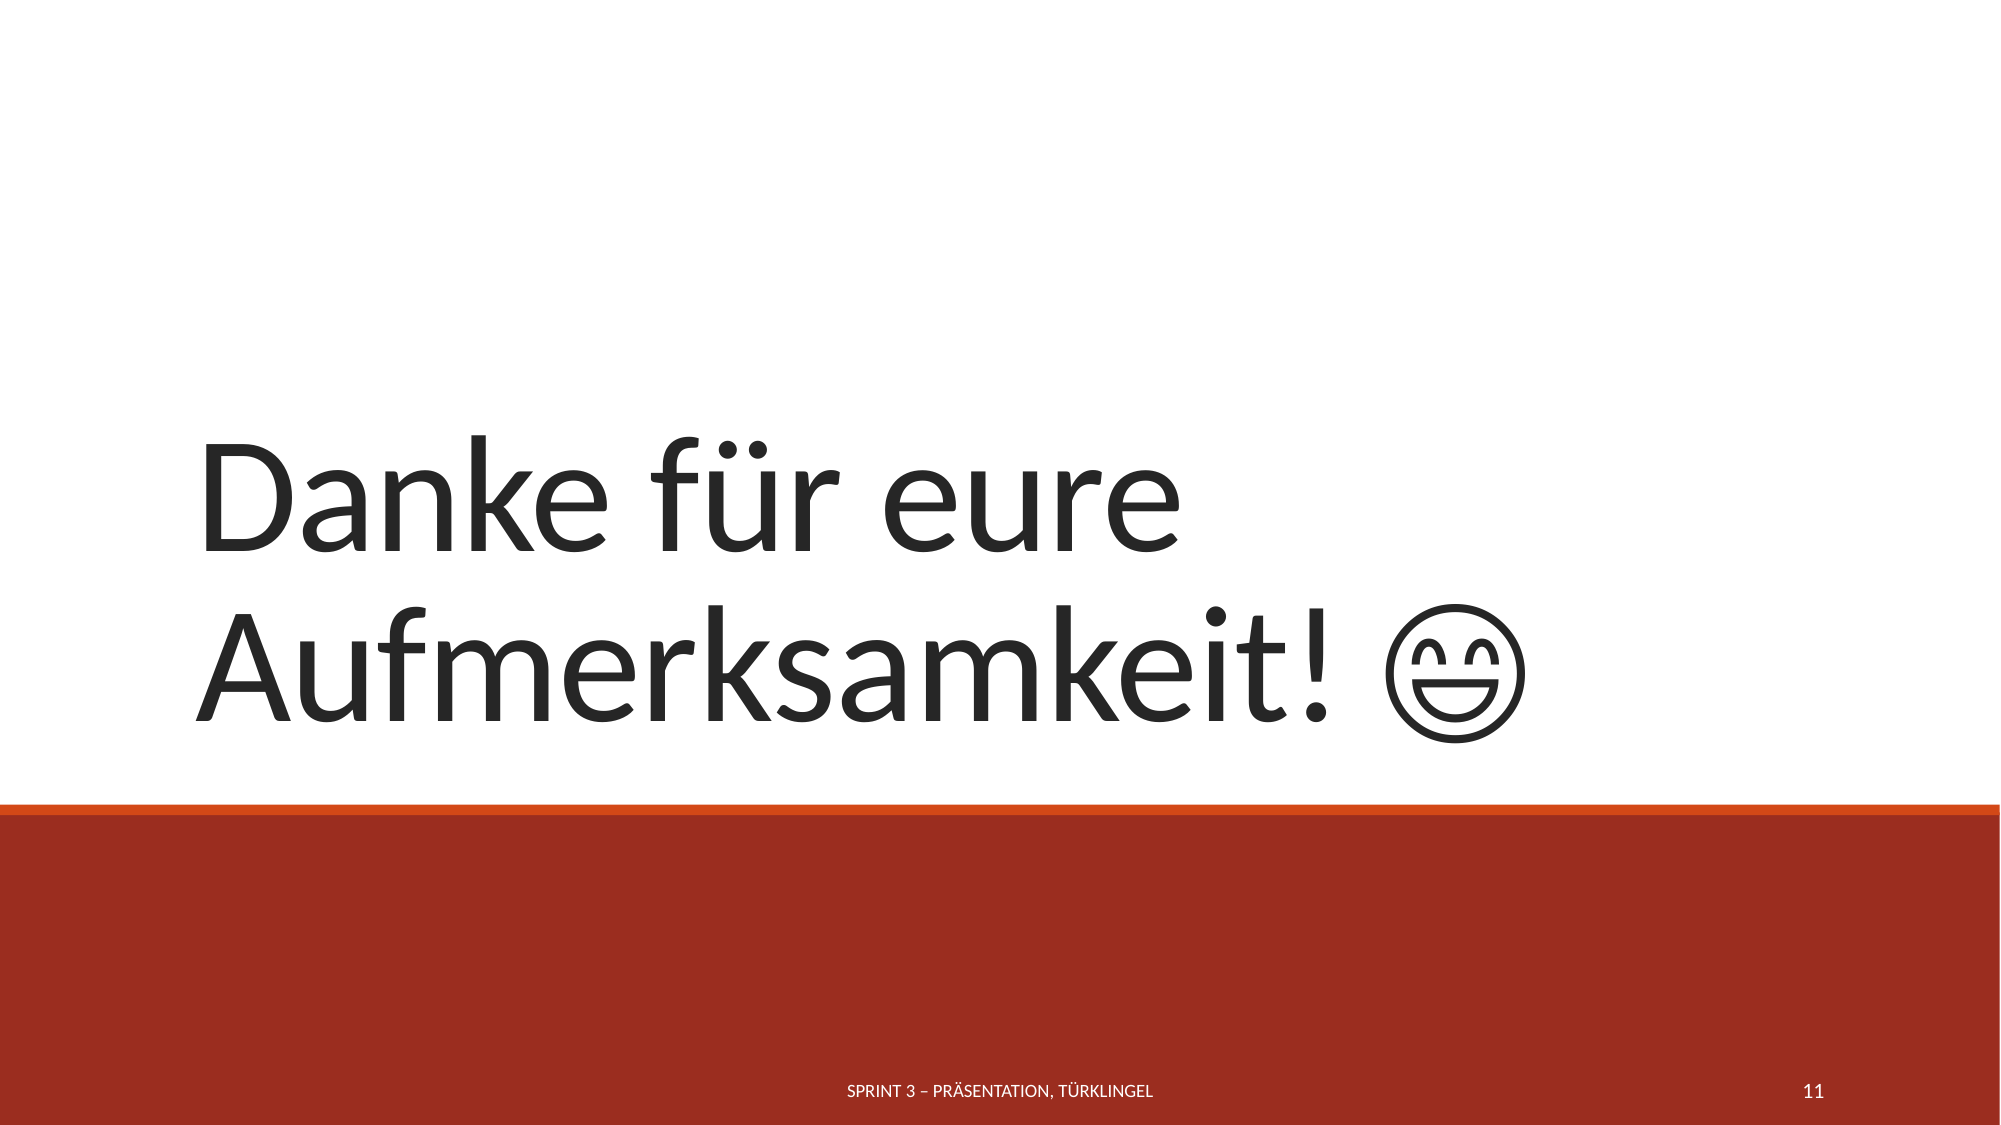

# Danke für eure Aufmerksamkeit! 😄

Sprint 3 – Präsentation, Türklingel
11